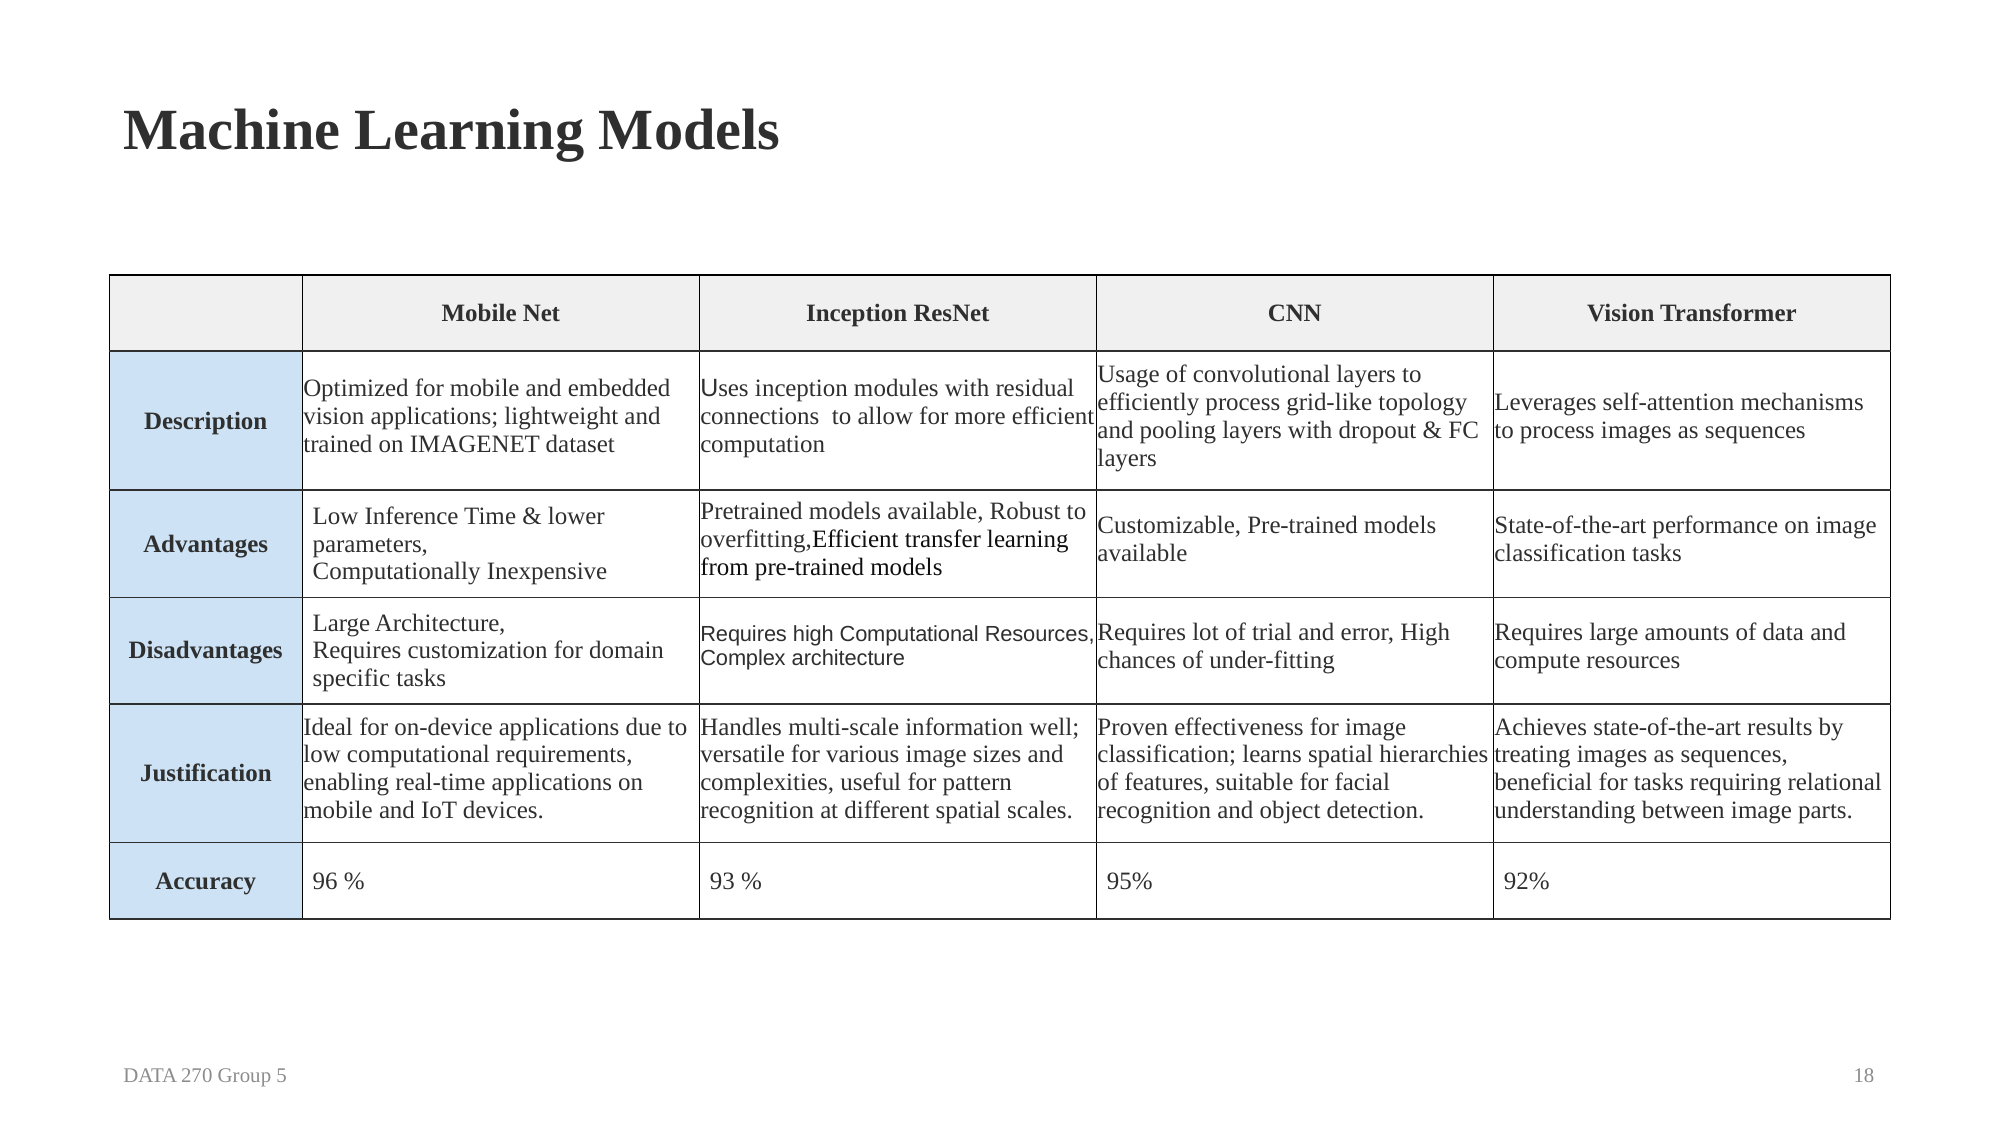

# Machine Learning Models
|  | Mobile Net | Inception ResNet | CNN | Vision Transformer |
| --- | --- | --- | --- | --- |
| Description | Optimized for mobile and embedded vision applications; lightweight and trained on IMAGENET dataset | Uses inception modules with residual connections to allow for more efficient computation | Usage of convolutional layers to efficiently process grid-like topology and pooling layers with dropout & FC layers | Leverages self-attention mechanisms to process images as sequences |
| Advantages | Low Inference Time & lower parameters, Computationally Inexpensive | Pretrained models available, Robust to overfitting,Efficient transfer learning from pre-trained models | Customizable, Pre-trained models available | State-of-the-art performance on image classification tasks |
| Disadvantages | Large Architecture, Requires customization for domain specific tasks | Requires high Computational Resources, Complex architecture | Requires lot of trial and error, High chances of under-fitting | Requires large amounts of data and compute resources |
| Justification | Ideal for on-device applications due to low computational requirements, enabling real-time applications on mobile and IoT devices. | Handles multi-scale information well; versatile for various image sizes and complexities, useful for pattern recognition at different spatial scales. | Proven effectiveness for image classification; learns spatial hierarchies of features, suitable for facial recognition and object detection. | Achieves state-of-the-art results by treating images as sequences, beneficial for tasks requiring relational understanding between image parts. |
| Accuracy | 96 % | 93 % | 95% | 92% |
DATA 270 Group 5
18